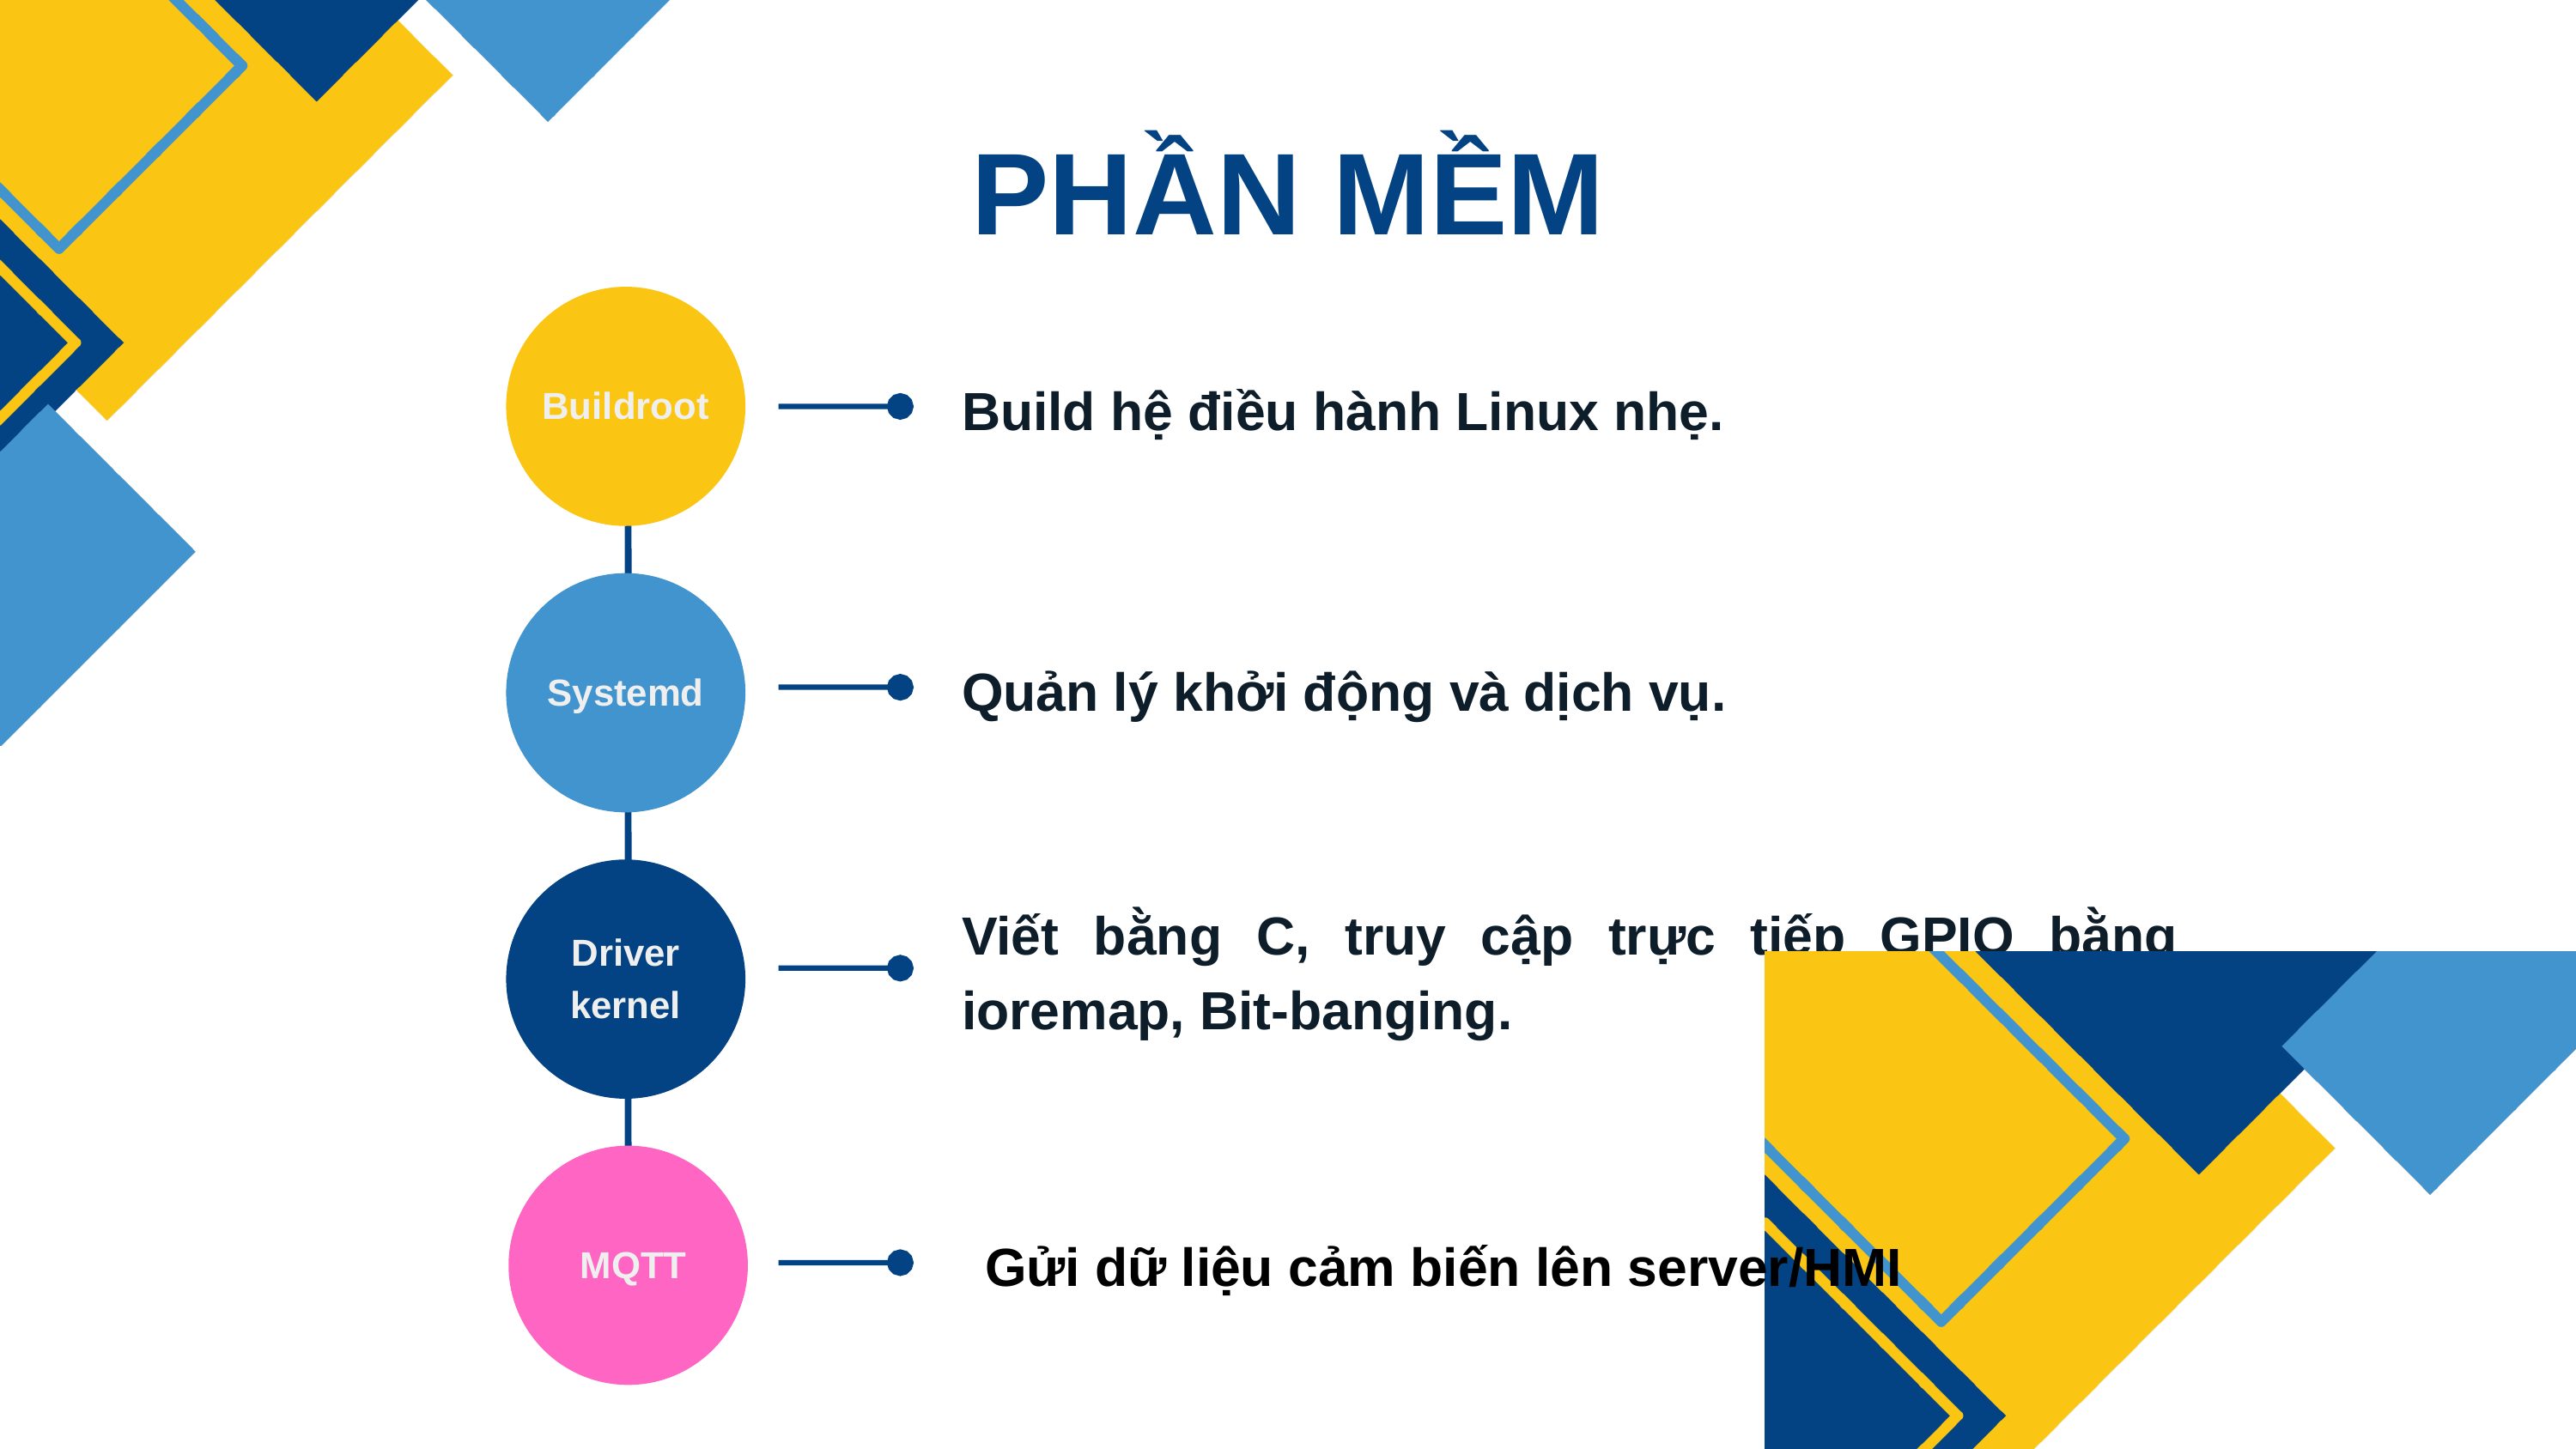

PHẦN MỀM

Buildroot
Build hệ điều hành Linux nhẹ.

Systemd
Quản lý khởi động và dịch vụ.

Driver kernel
Viết bằng C, truy cập trực tiếp GPIO bằng ioremap, Bit-banging.

 MQTT
Gửi dữ liệu cảm biến lên server/HMI